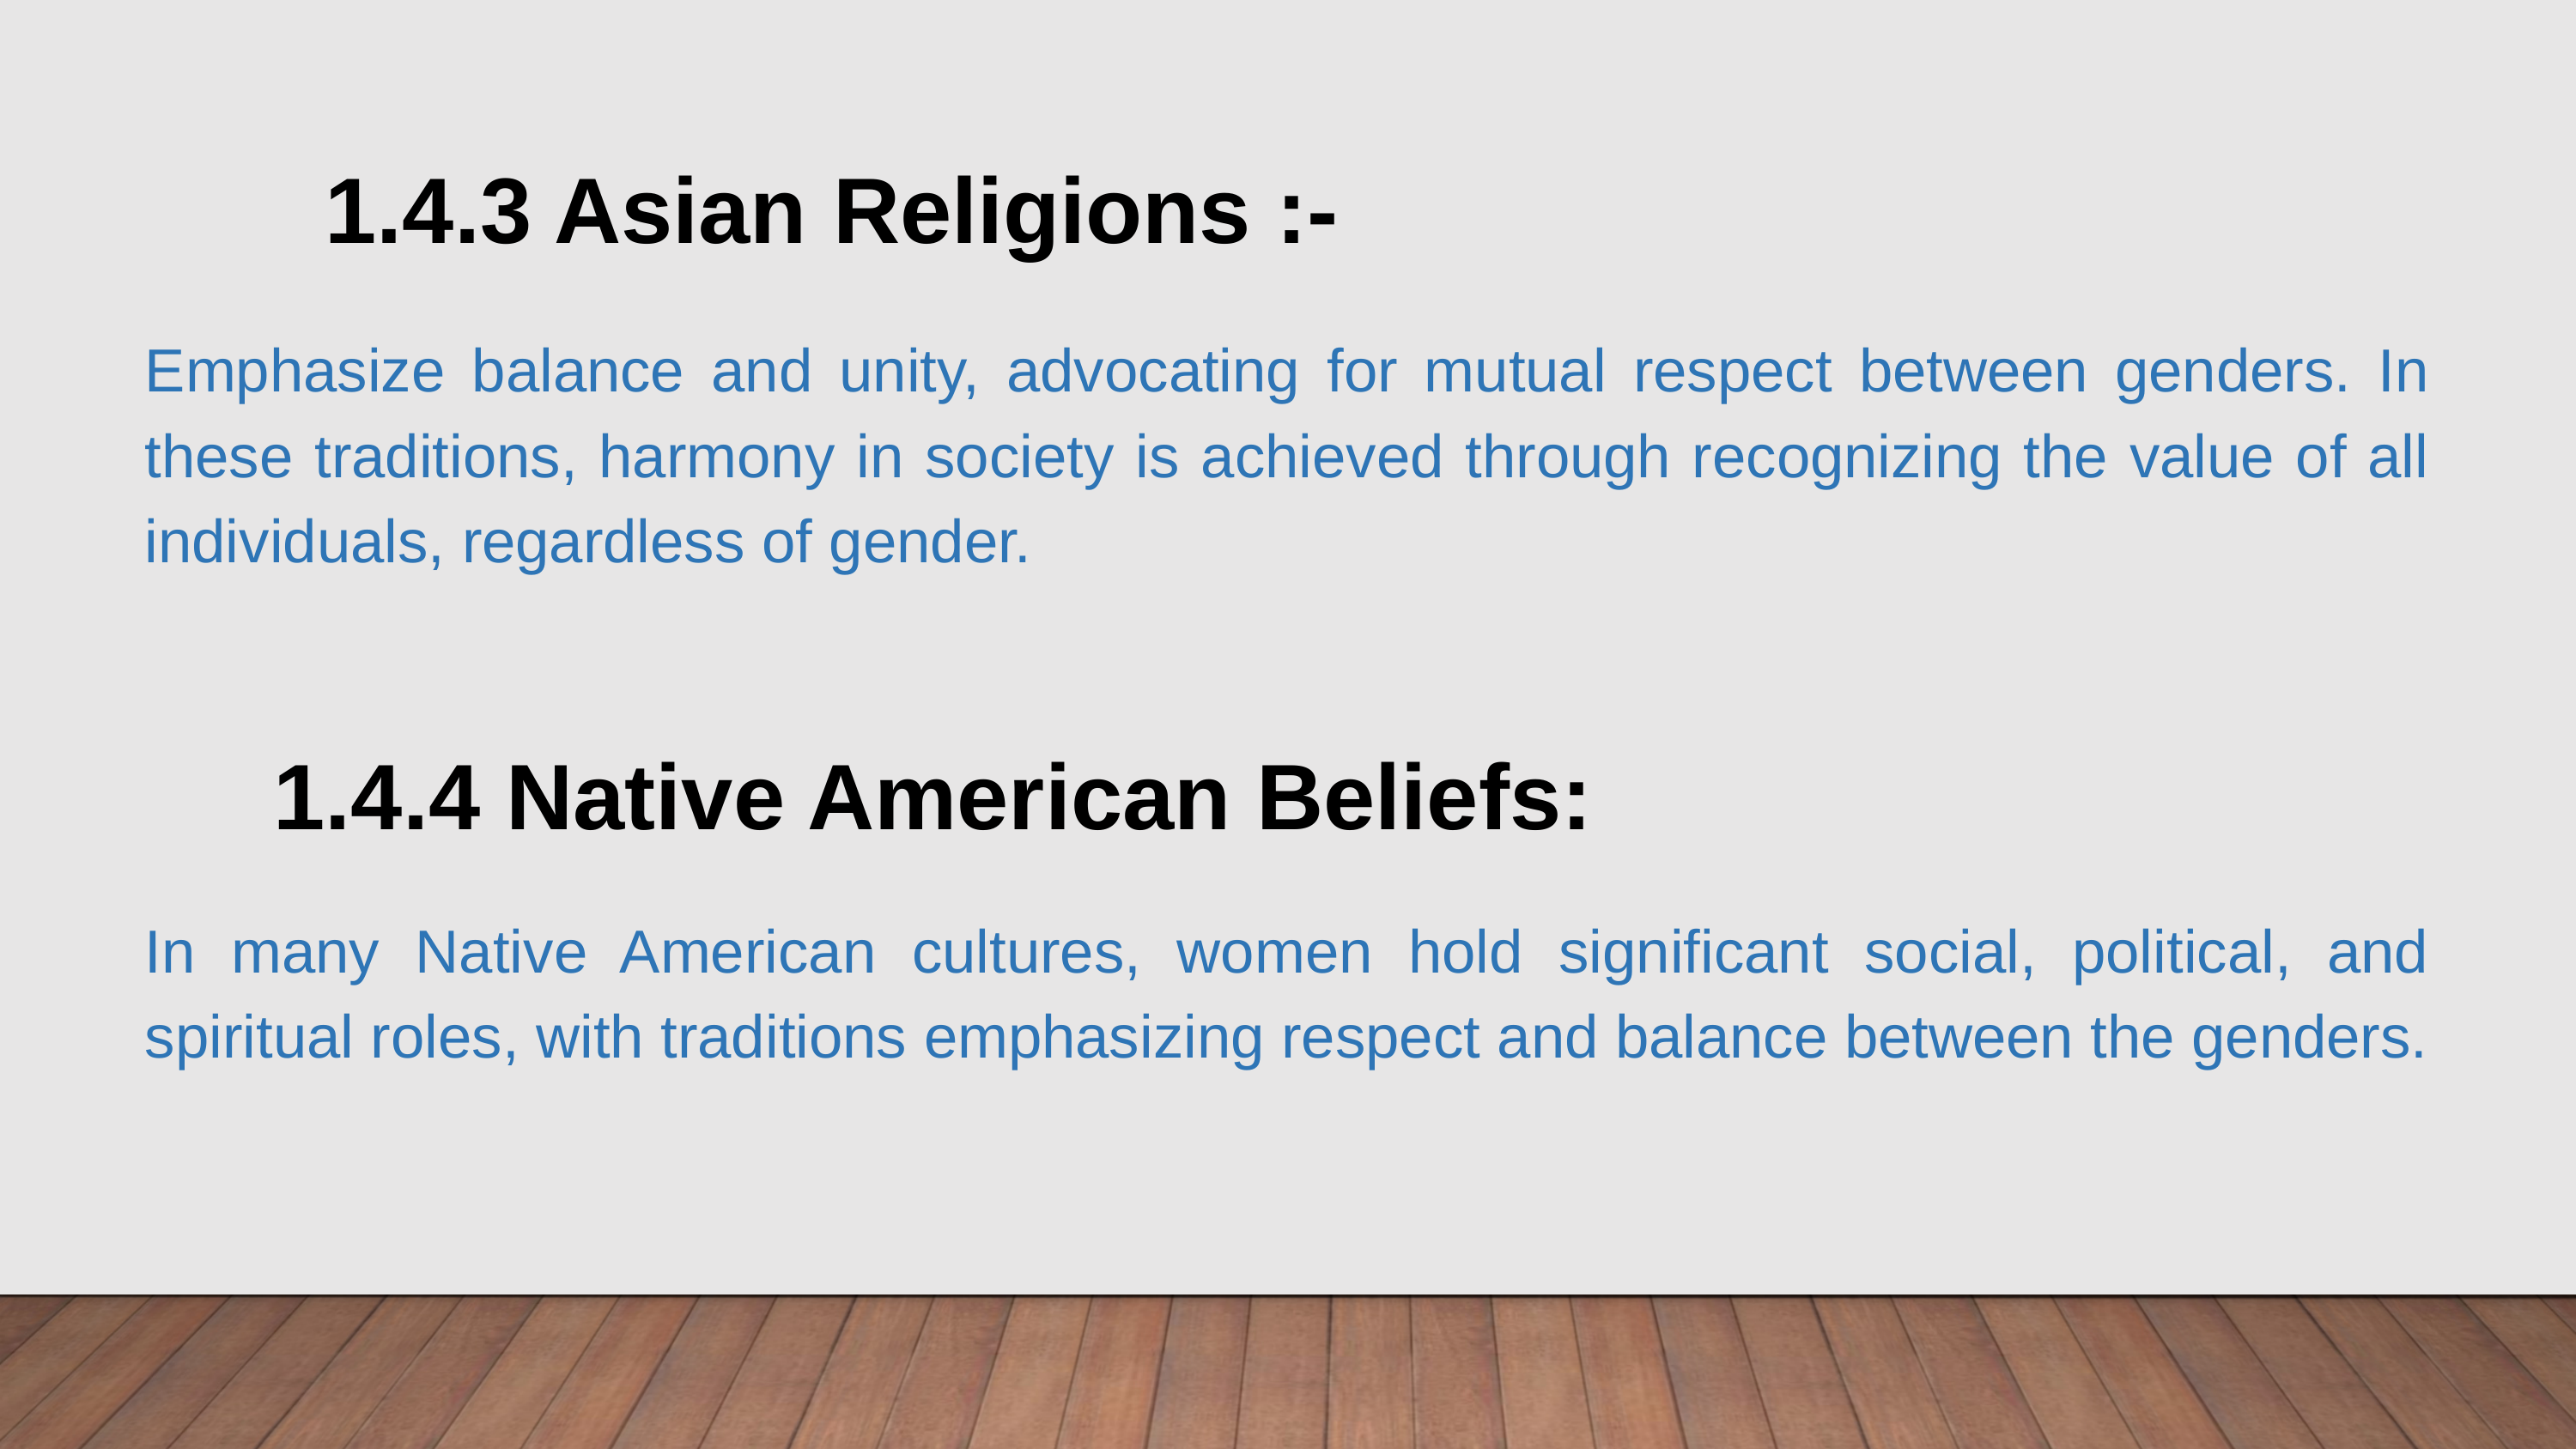

1.4.3 Asian Religions :-
Emphasize balance and unity, advocating for mutual respect between genders. In these traditions, harmony in society is achieved through recognizing the value of all individuals, regardless of gender.
     1.4.4 Native American Beliefs:
In many Native American cultures, women hold significant social, political, and spiritual roles, with traditions emphasizing respect and balance between the genders.